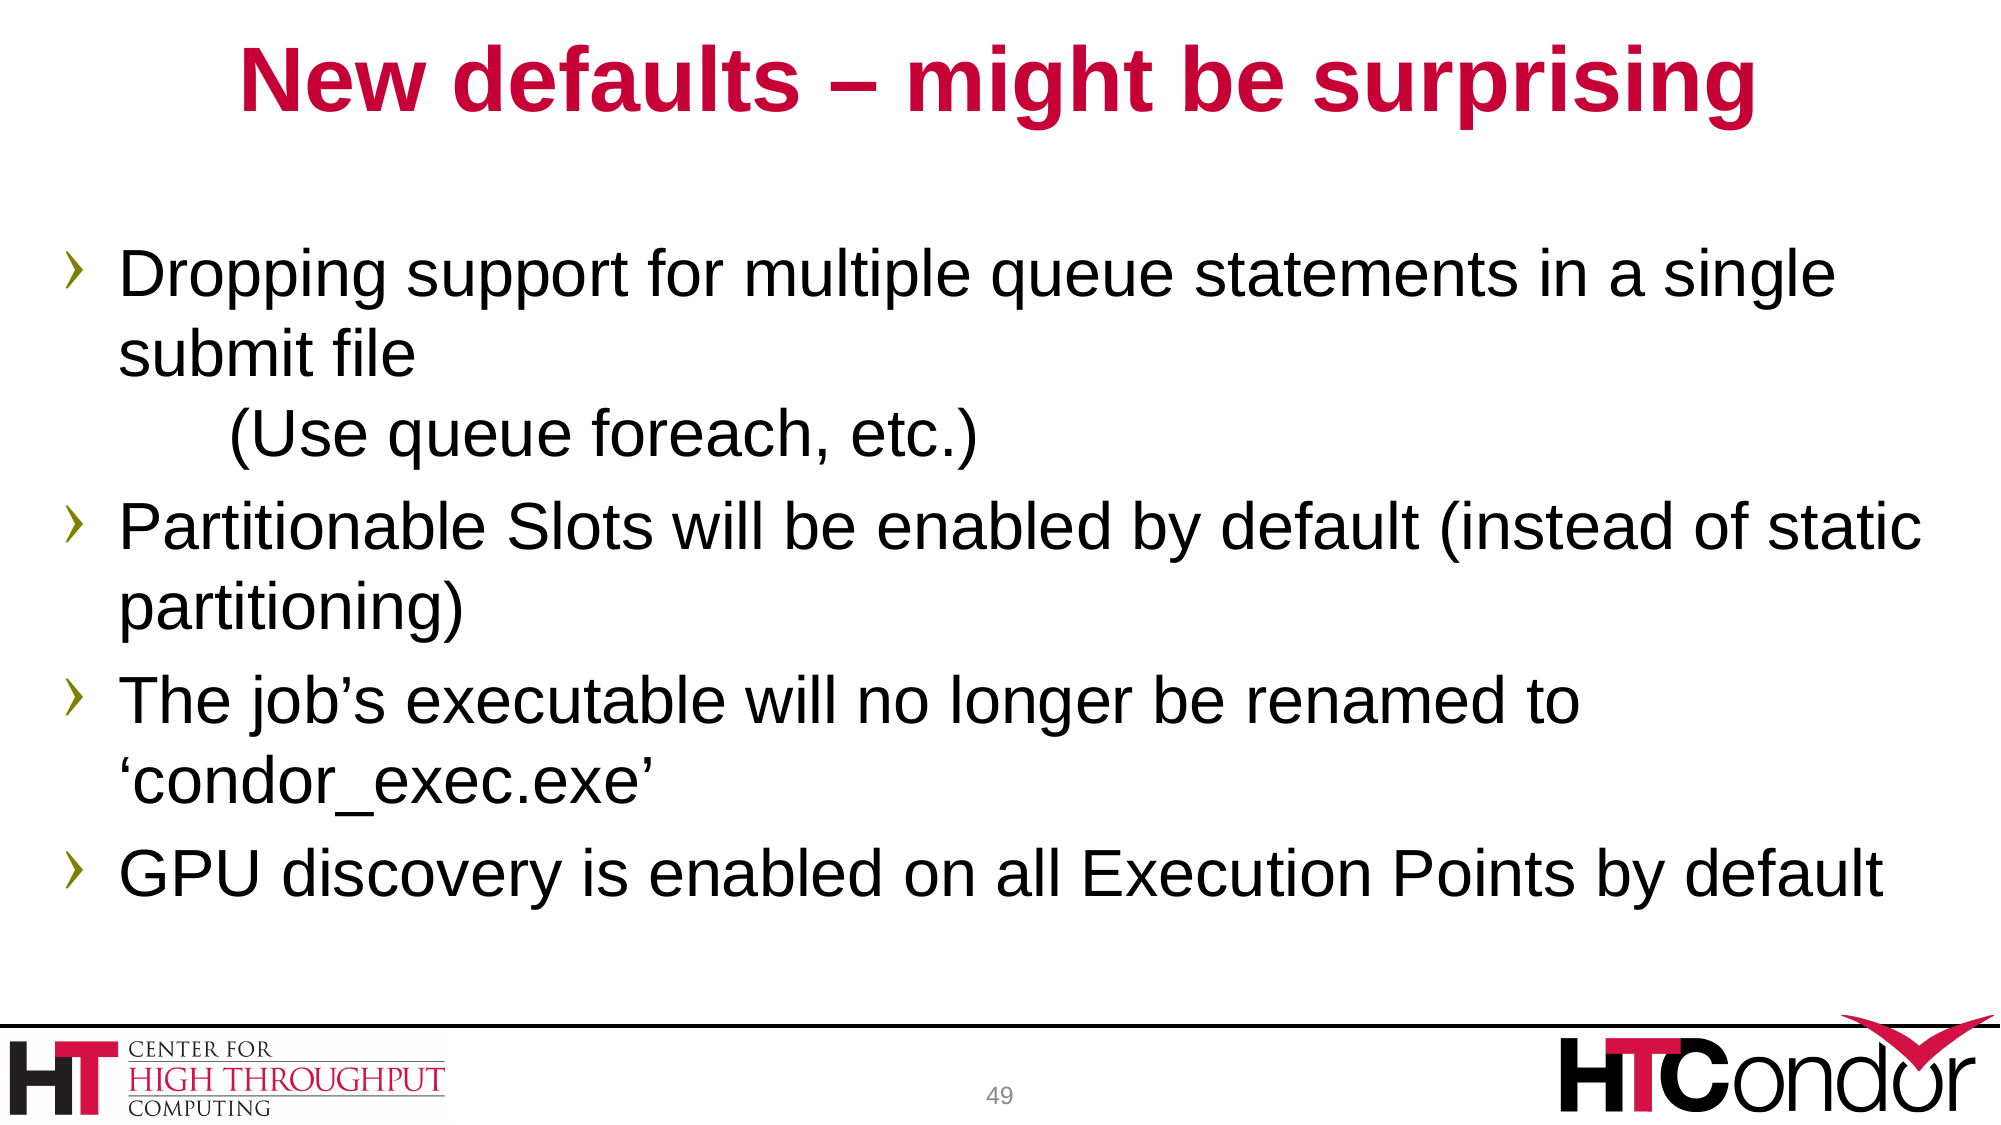

# New defaults – might be surprising
Dropping support for multiple queue statements in a single submit file
      (Use queue foreach, etc.)
Partitionable Slots will be enabled by default (instead of static partitioning)
The job’s executable will no longer be renamed to ‘condor_exec.exe’
GPU discovery is enabled on all Execution Points by default
49